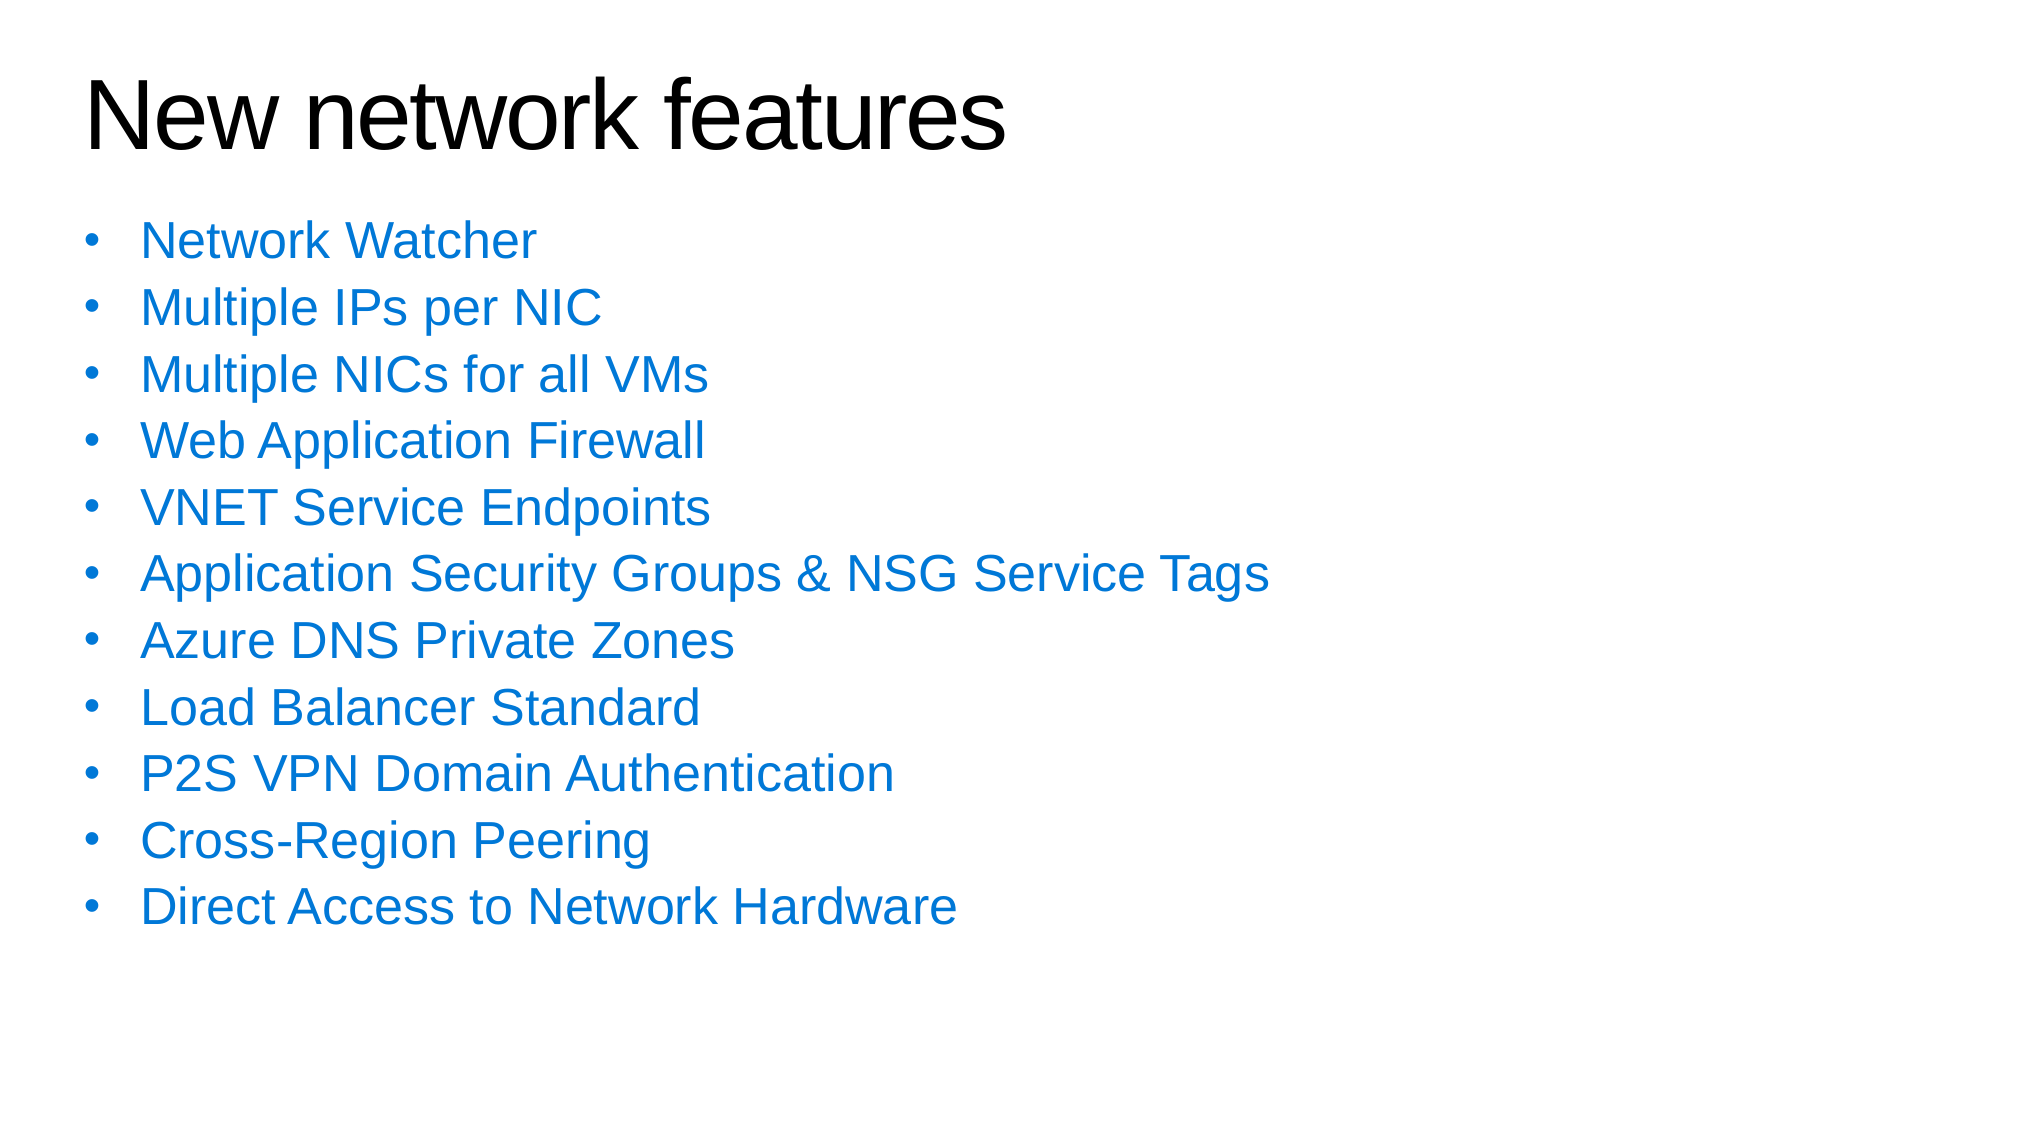

# New network features
Network Watcher
Multiple IPs per NIC
Multiple NICs for all VMs
Web Application Firewall
VNET Service Endpoints
Application Security Groups & NSG Service Tags
Azure DNS Private Zones
Load Balancer Standard
P2S VPN Domain Authentication
Cross-Region Peering
Direct Access to Network Hardware